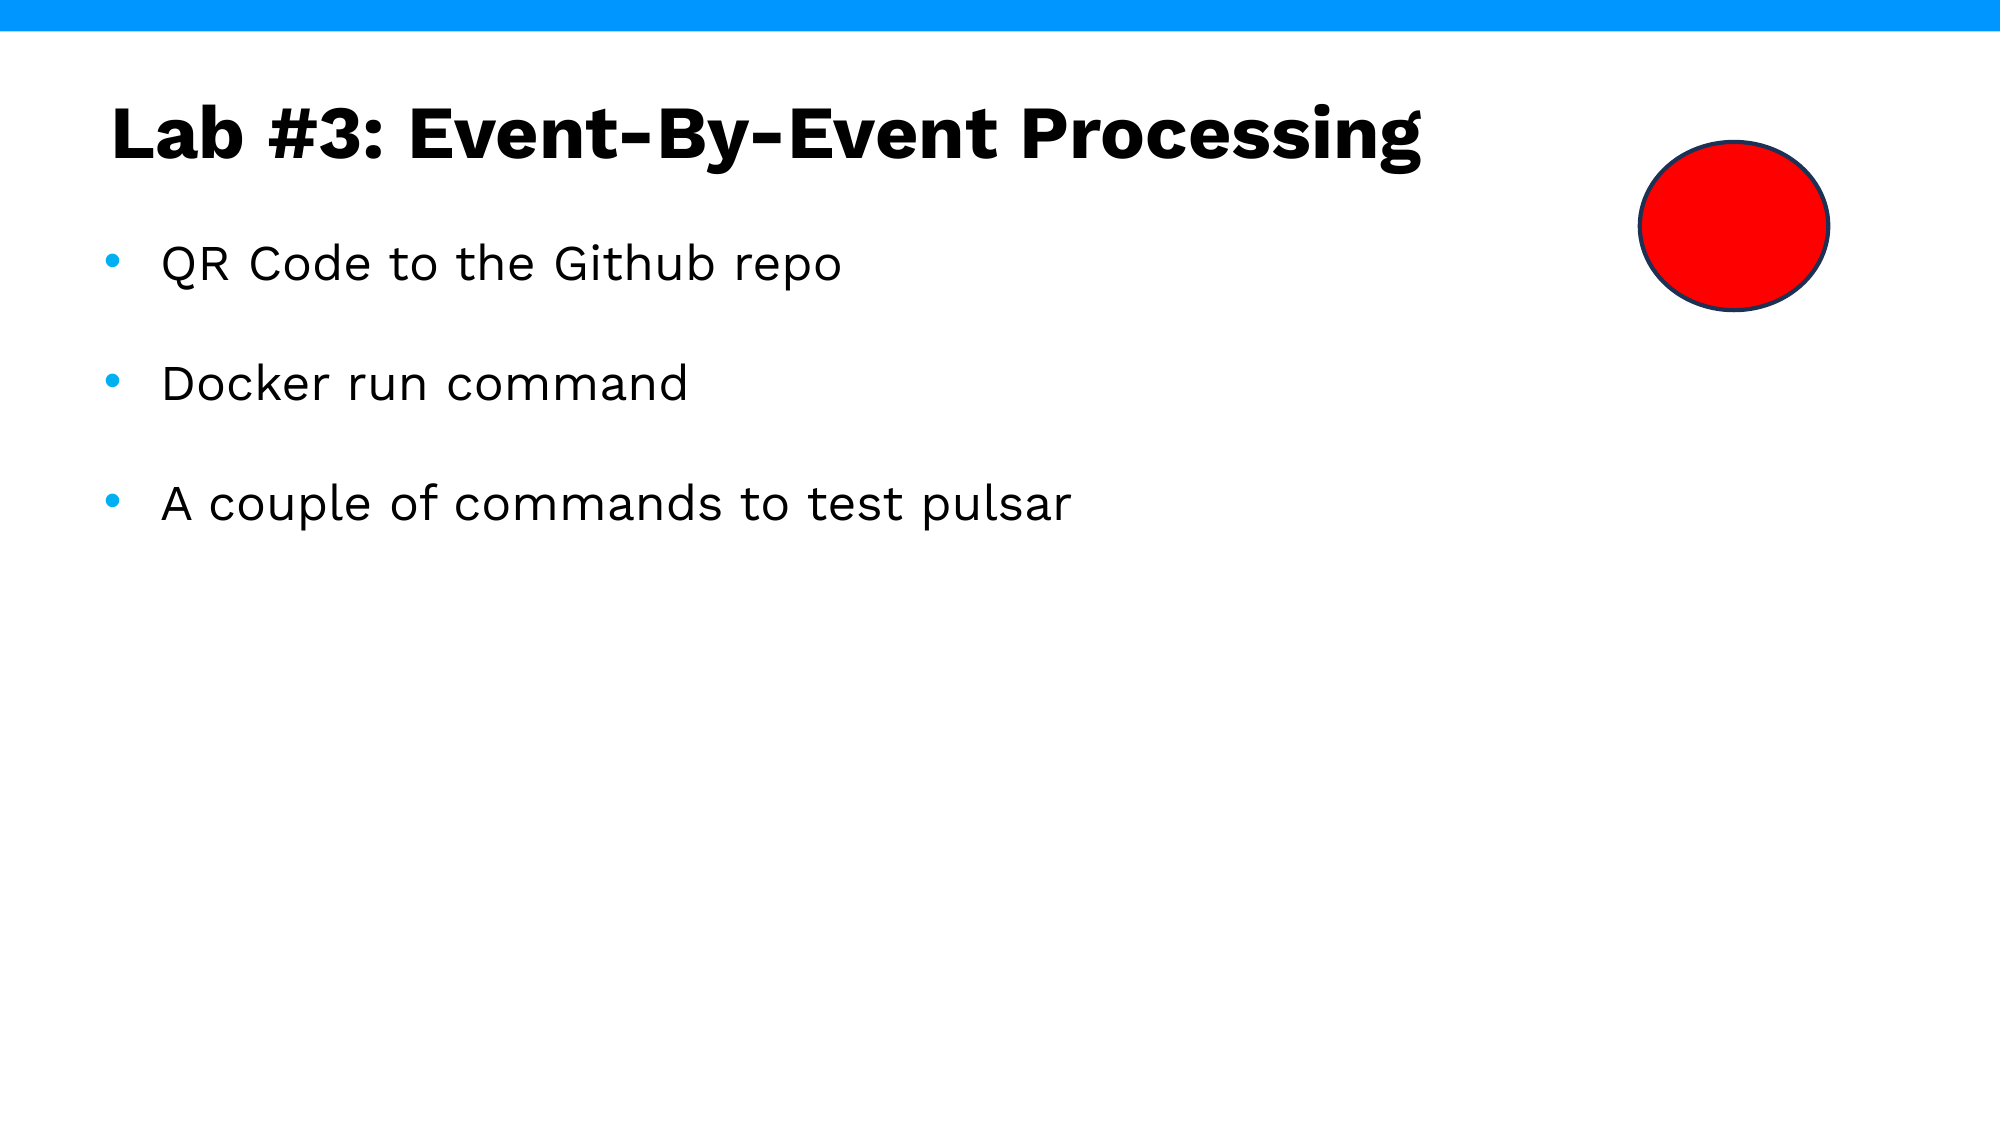

Lab #3: Event-By-Event Processing

QR Code to the Github repo

Docker run command

A couple of commands to test pulsar